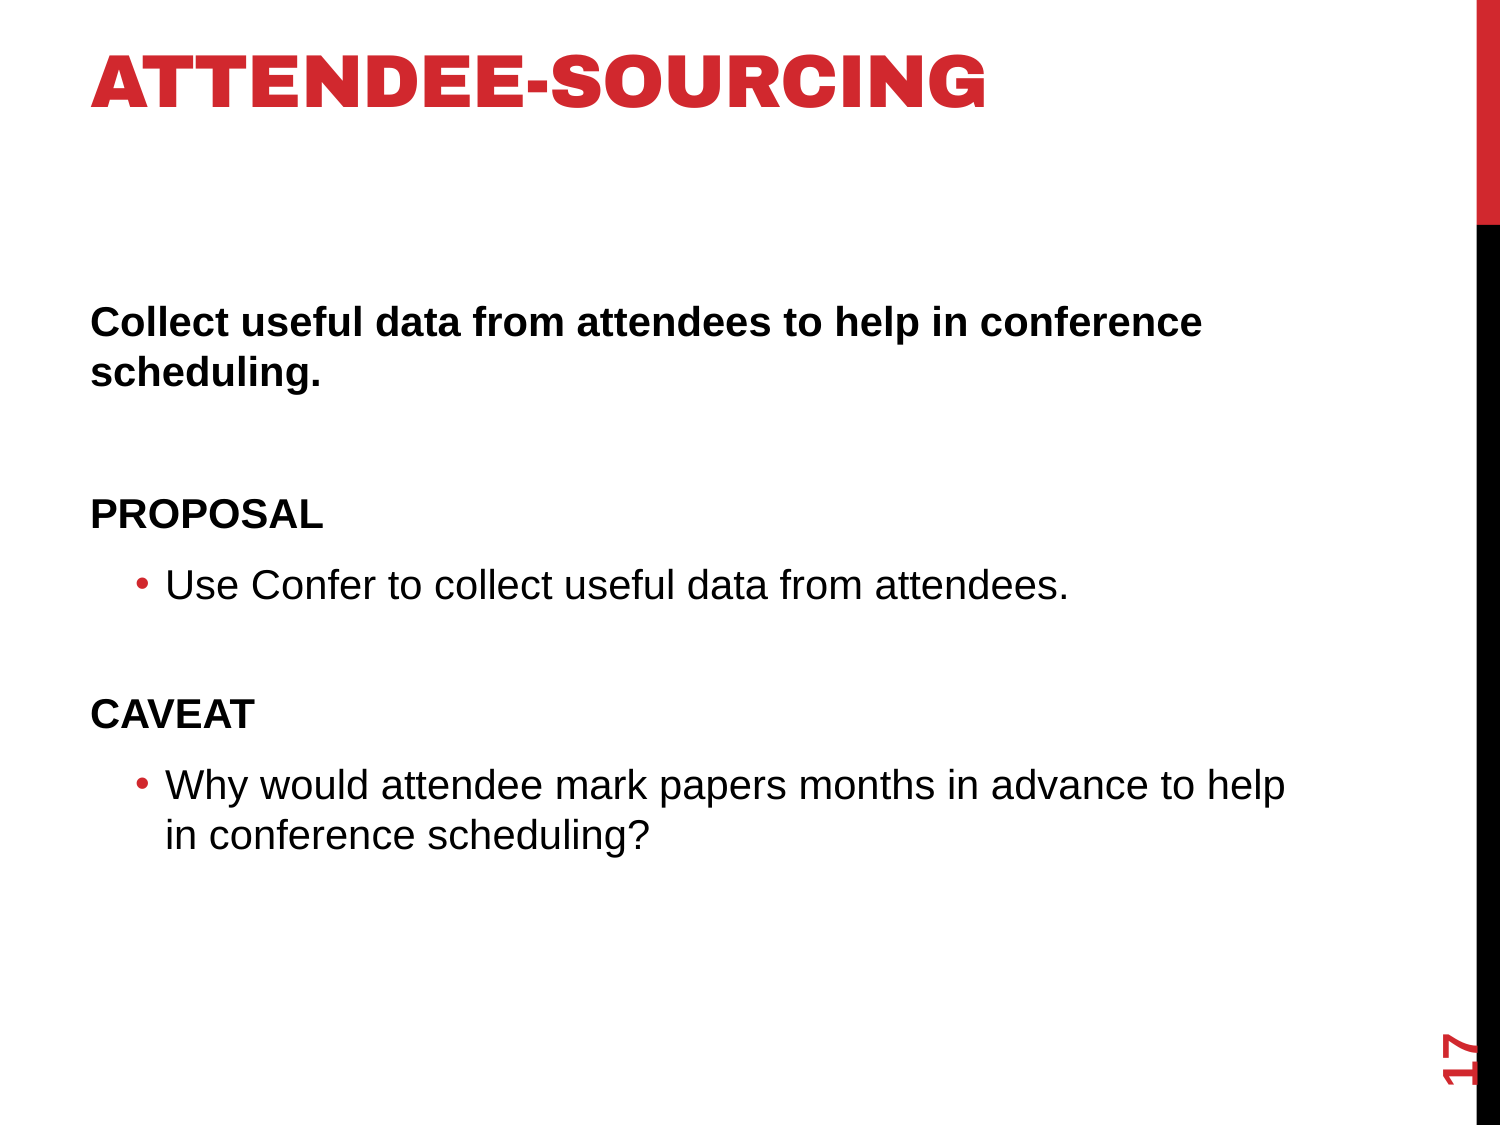

# Attendee-Sourcing
Collect useful data from attendees to help in conference scheduling.

PROPOSAL
Use Confer to collect useful data from attendees.

CAVEAT
Why would attendee mark papers months in advance to help in conference scheduling?

17